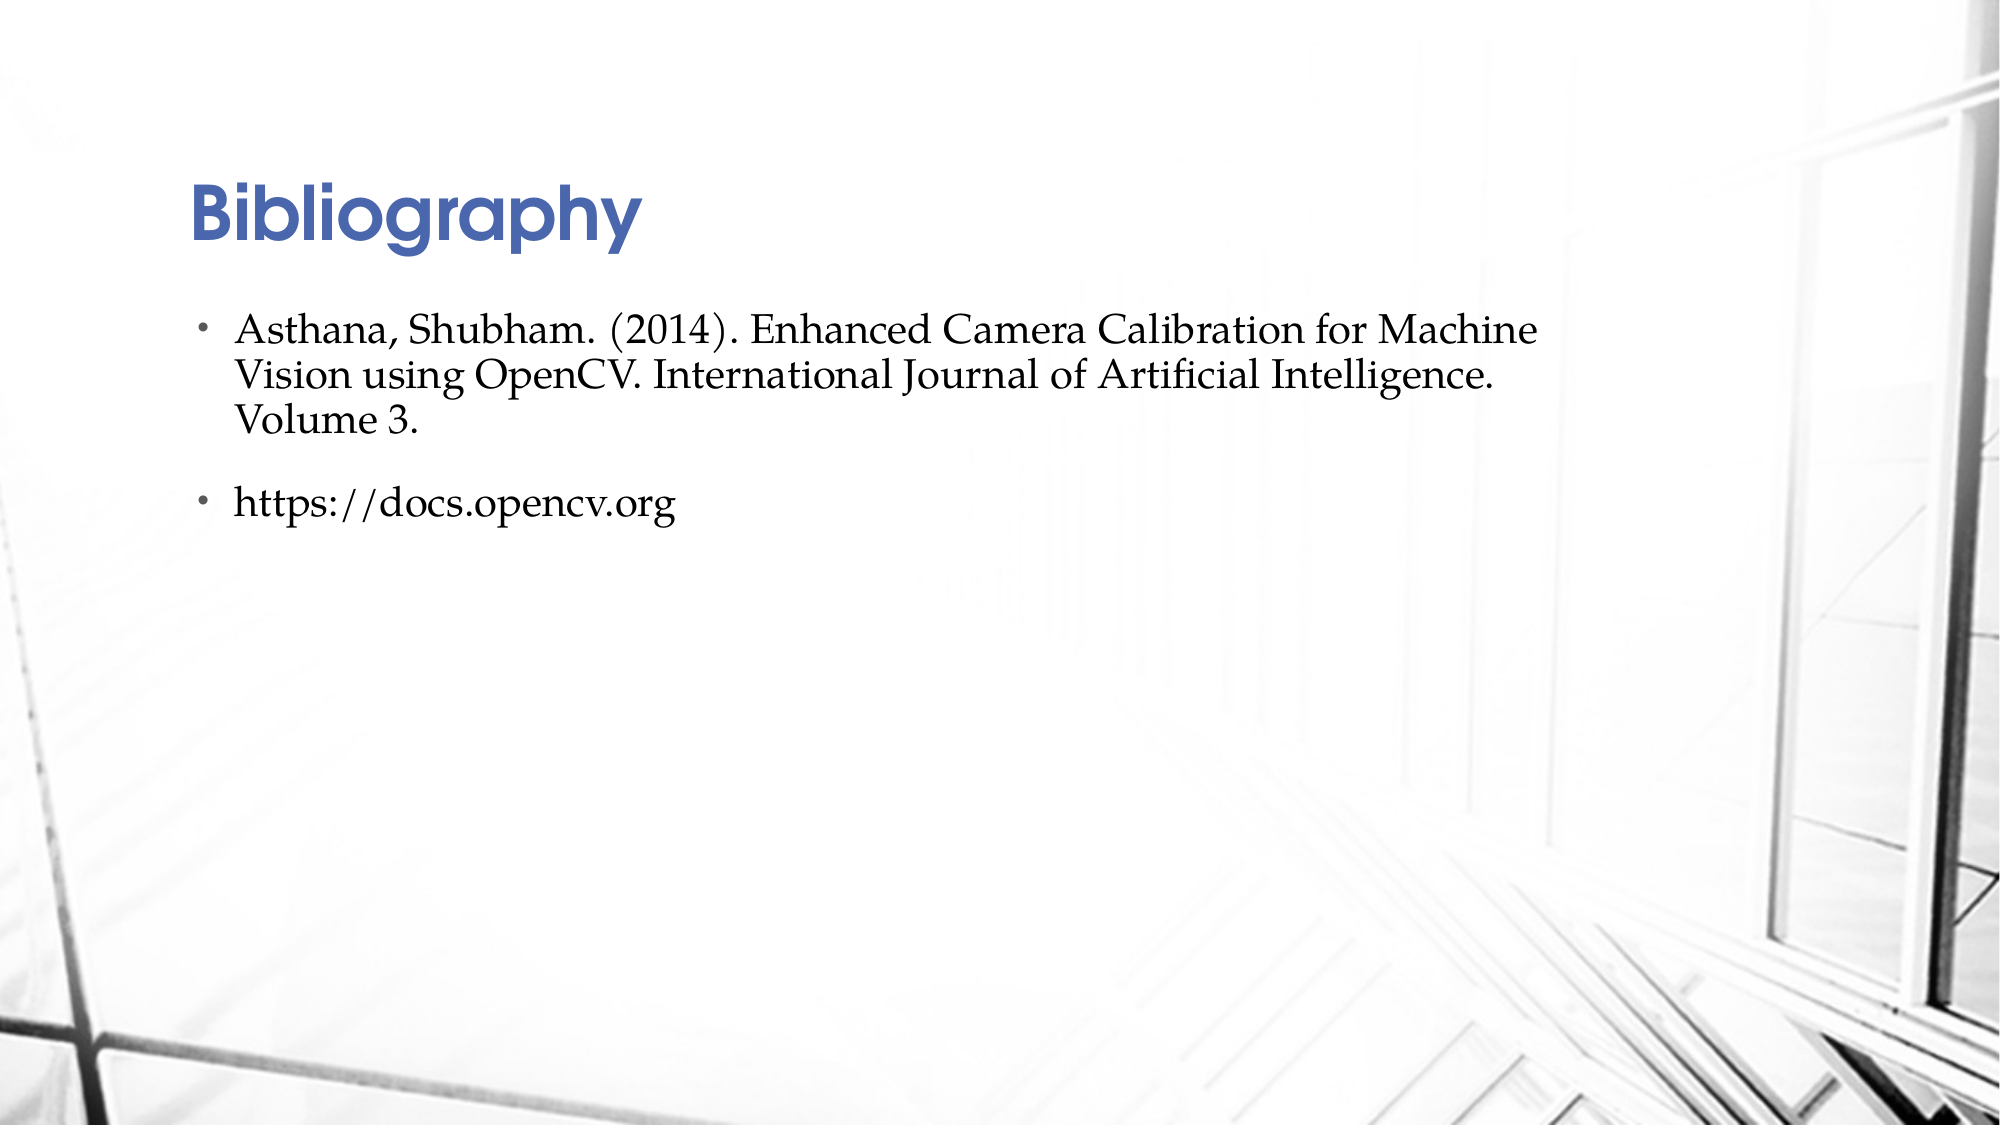

# Bibliography
Asthana, Shubham. (2014). Enhanced Camera Calibration for Machine Vision using OpenCV. International Journal of Artificial Intelligence. Volume 3.
https://docs.opencv.org